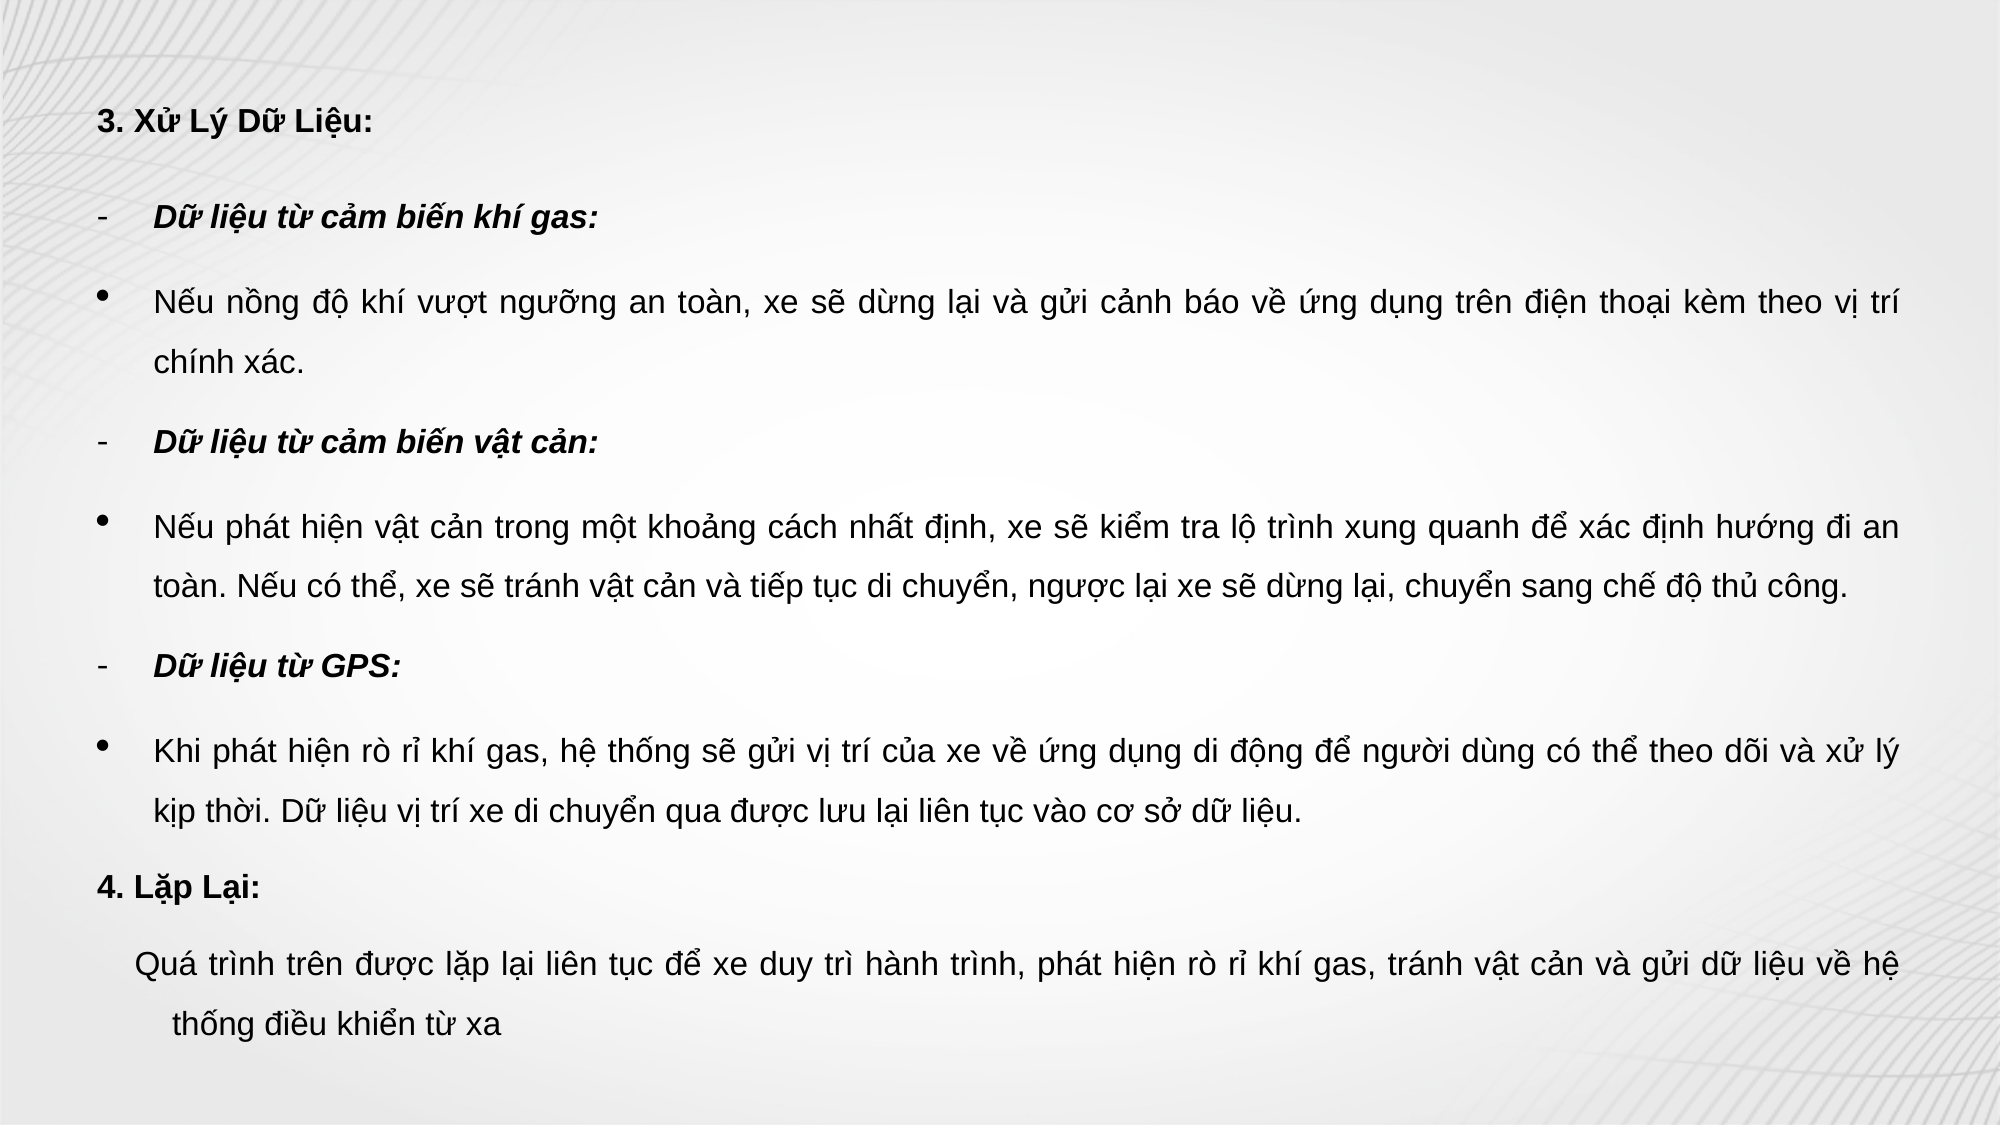

3. Xử Lý Dữ Liệu:
Dữ liệu từ cảm biến khí gas:
Nếu nồng độ khí vượt ngưỡng an toàn, xe sẽ dừng lại và gửi cảnh báo về ứng dụng trên điện thoại kèm theo vị trí chính xác.
Dữ liệu từ cảm biến vật cản:
Nếu phát hiện vật cản trong một khoảng cách nhất định, xe sẽ kiểm tra lộ trình xung quanh để xác định hướng đi an toàn. Nếu có thể, xe sẽ tránh vật cản và tiếp tục di chuyển, ngược lại xe sẽ dừng lại, chuyển sang chế độ thủ công.
Dữ liệu từ GPS:
Khi phát hiện rò rỉ khí gas, hệ thống sẽ gửi vị trí của xe về ứng dụng di động để người dùng có thể theo dõi và xử lý kịp thời. Dữ liệu vị trí xe di chuyển qua được lưu lại liên tục vào cơ sở dữ liệu.
4. Lặp Lại:
Quá trình trên được lặp lại liên tục để xe duy trì hành trình, phát hiện rò rỉ khí gas, tránh vật cản và gửi dữ liệu về hệ thống điều khiển từ xa